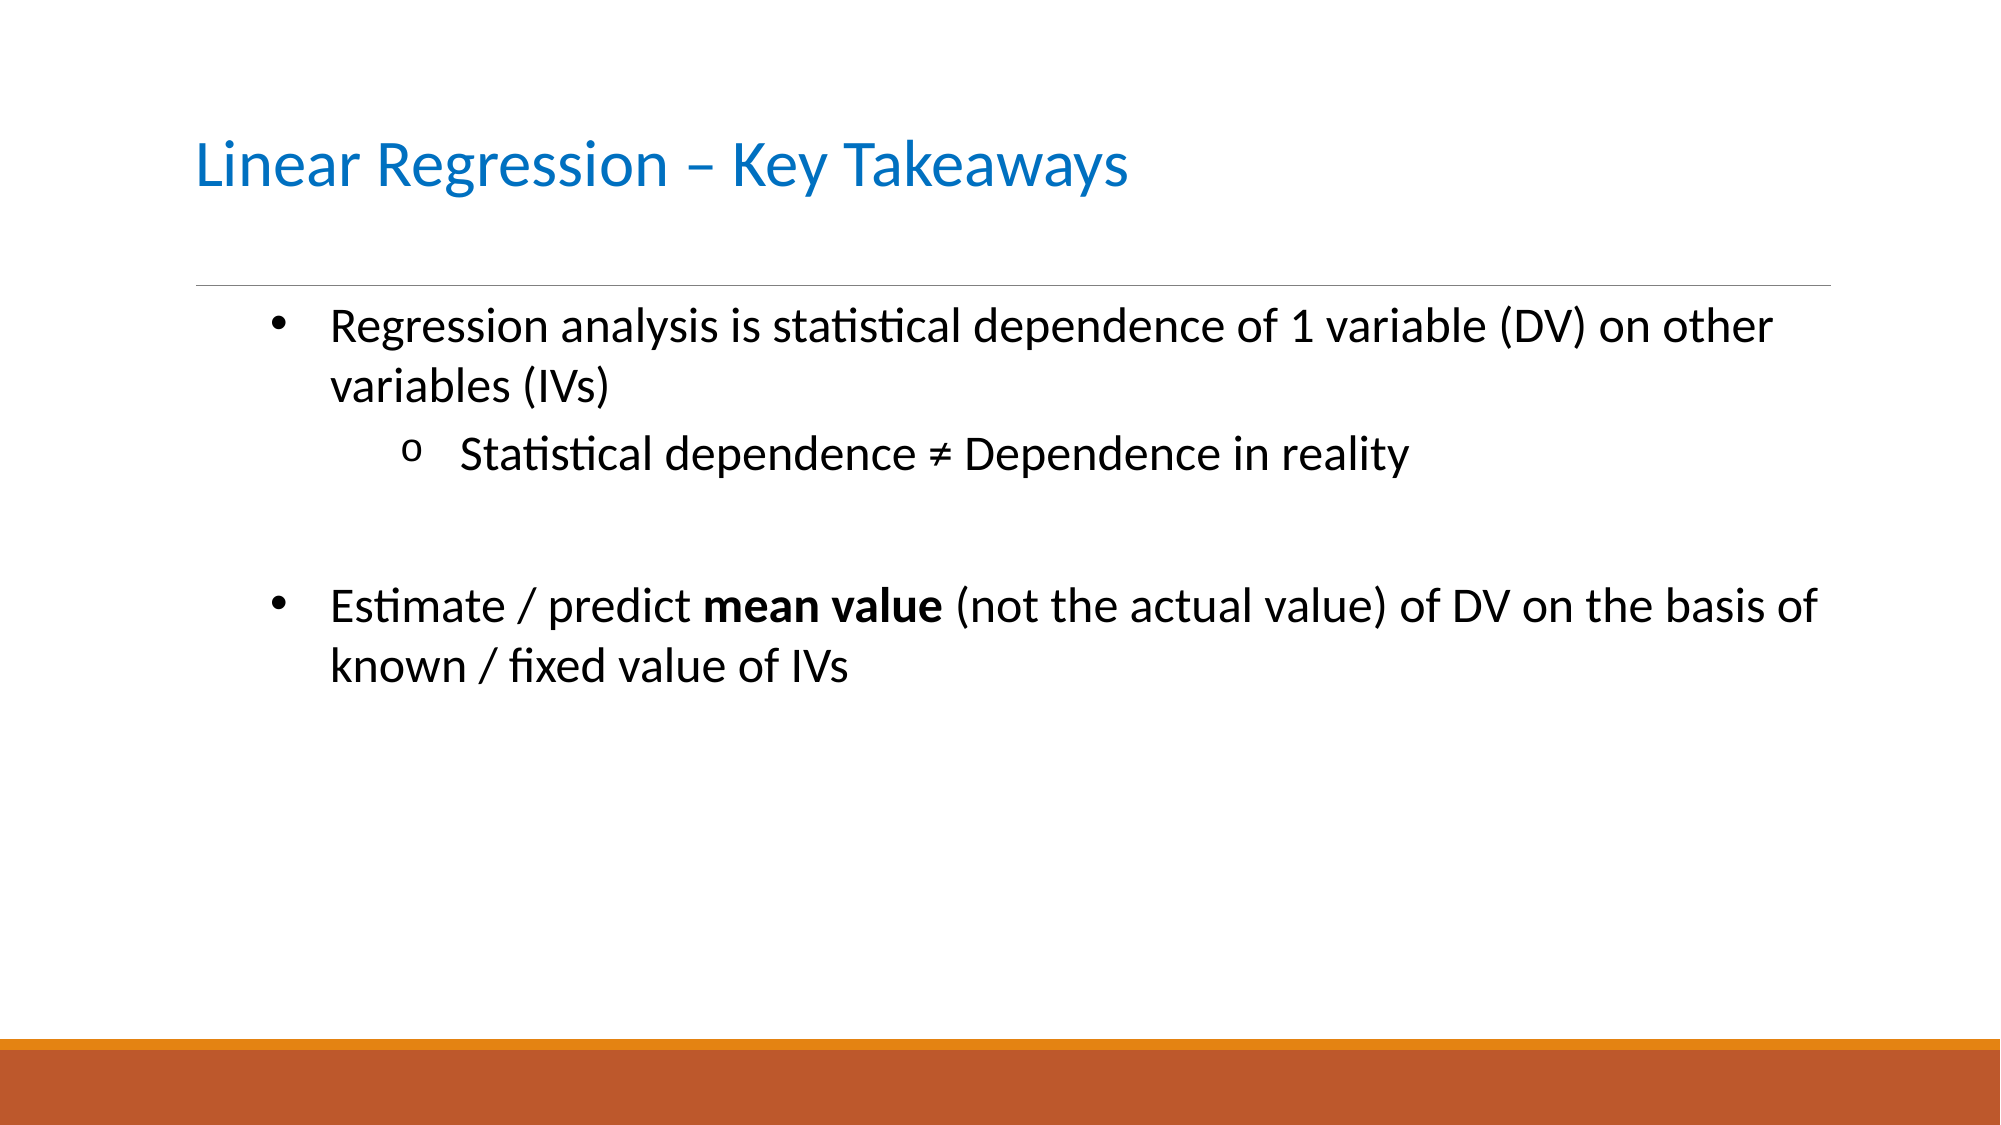

# Linear Regression – Key Takeaways
Regression analysis is statistical dependence of 1 variable (DV) on other variables (IVs)
Statistical dependence ≠ Dependence in reality

Estimate / predict mean value (not the actual value) of DV on the basis of known / fixed value of IVs